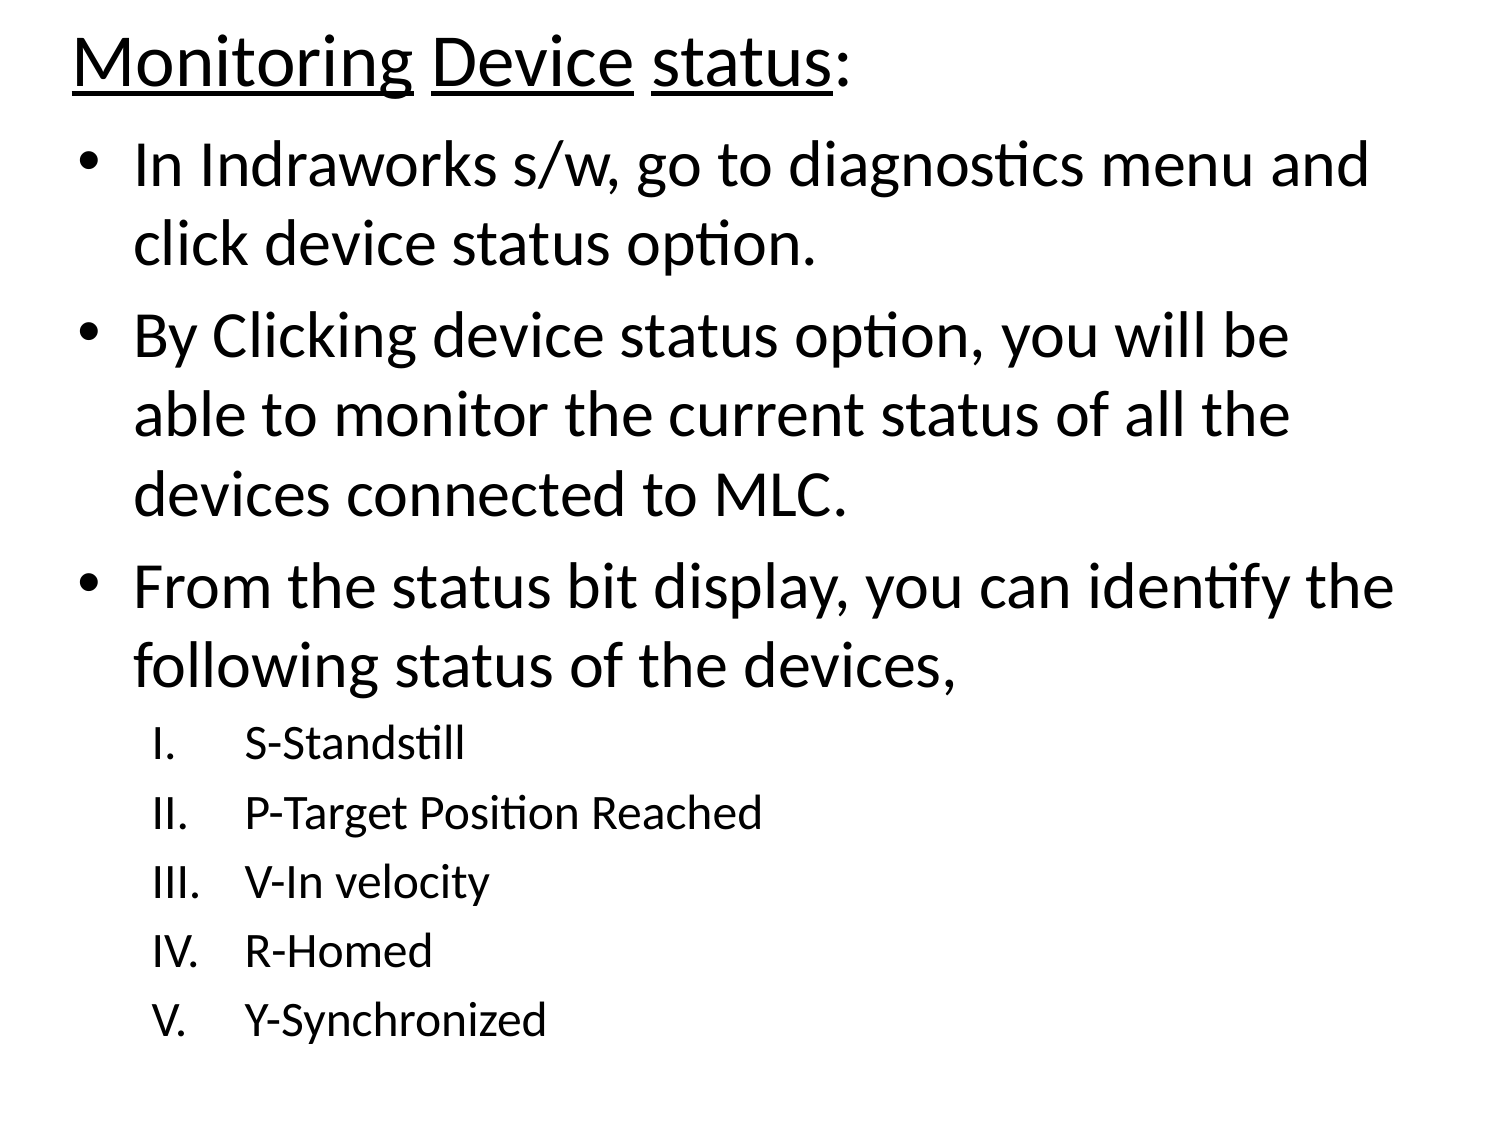

# Monitoring Device status:
In Indraworks s/w, go to diagnostics menu and click device status option.
By Clicking device status option, you will be able to monitor the current status of all the devices connected to MLC.
From the status bit display, you can identify the following status of the devices,
S-Standstill
P-Target Position Reached
V-In velocity
R-Homed
Y-Synchronized